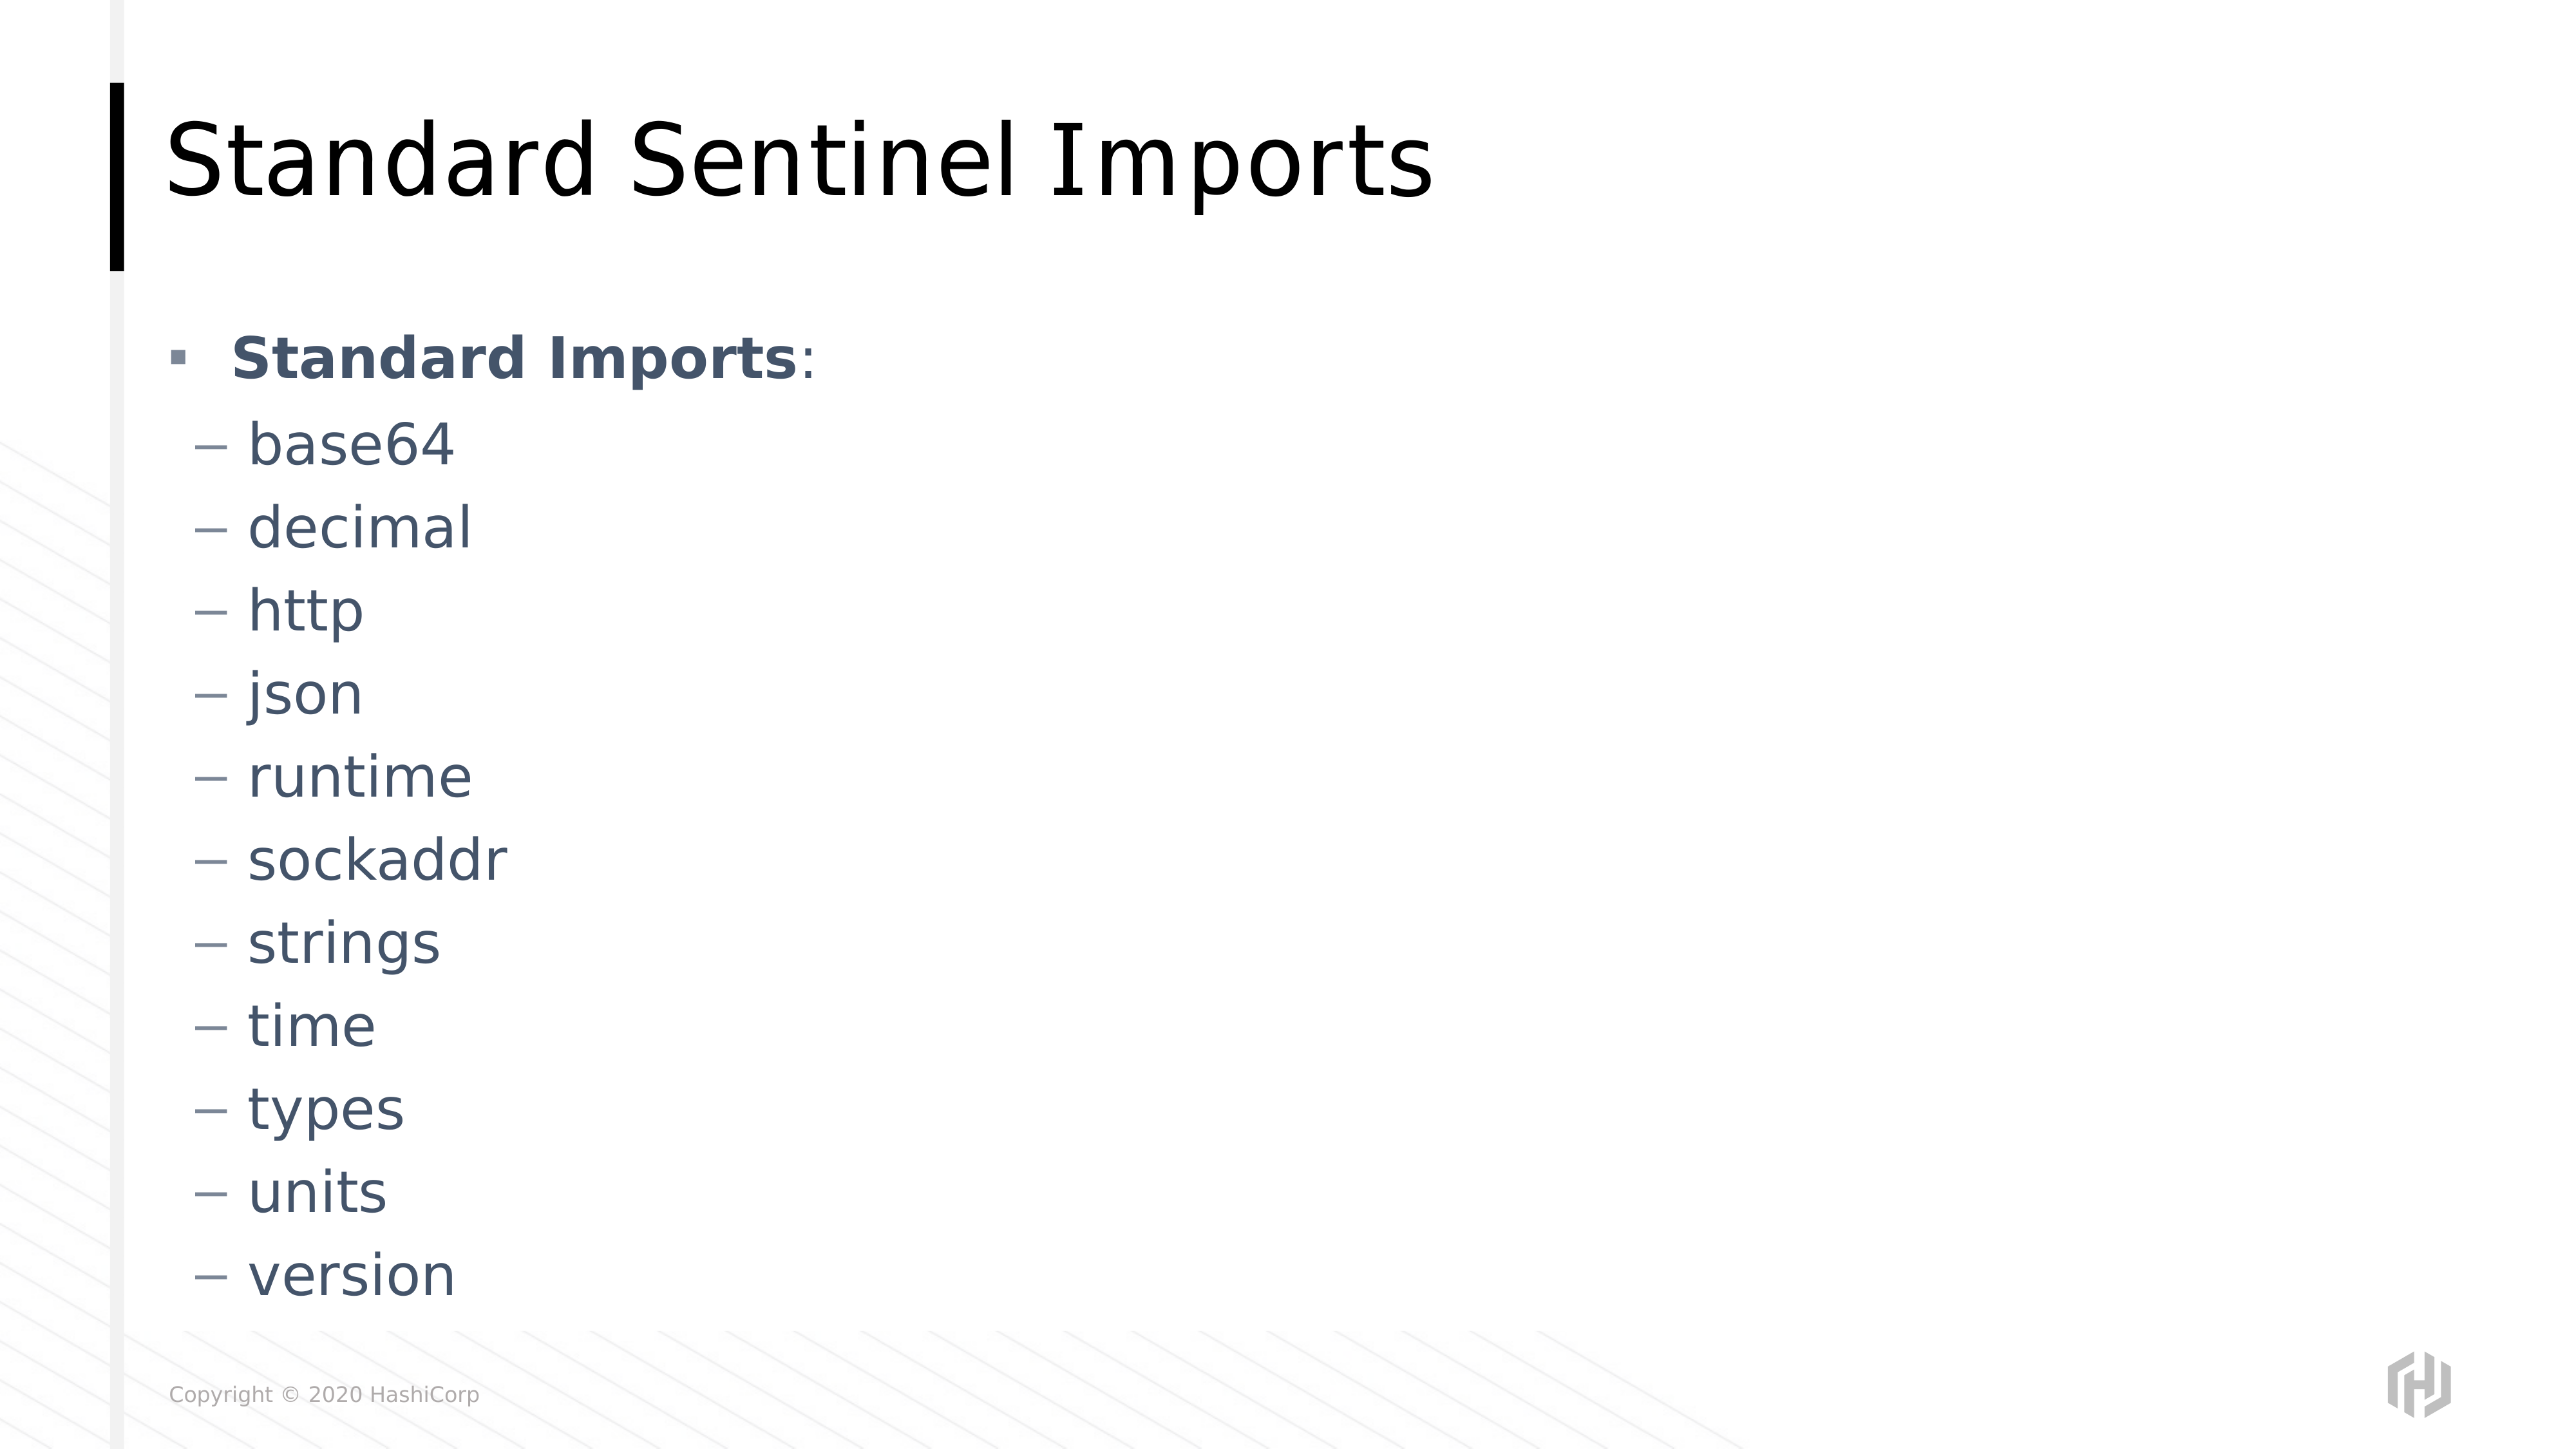

# Standard Sentinel Imports
Standard Imports:
base64
decimal
http
json
runtime
sockaddr
strings
time
types
units
version